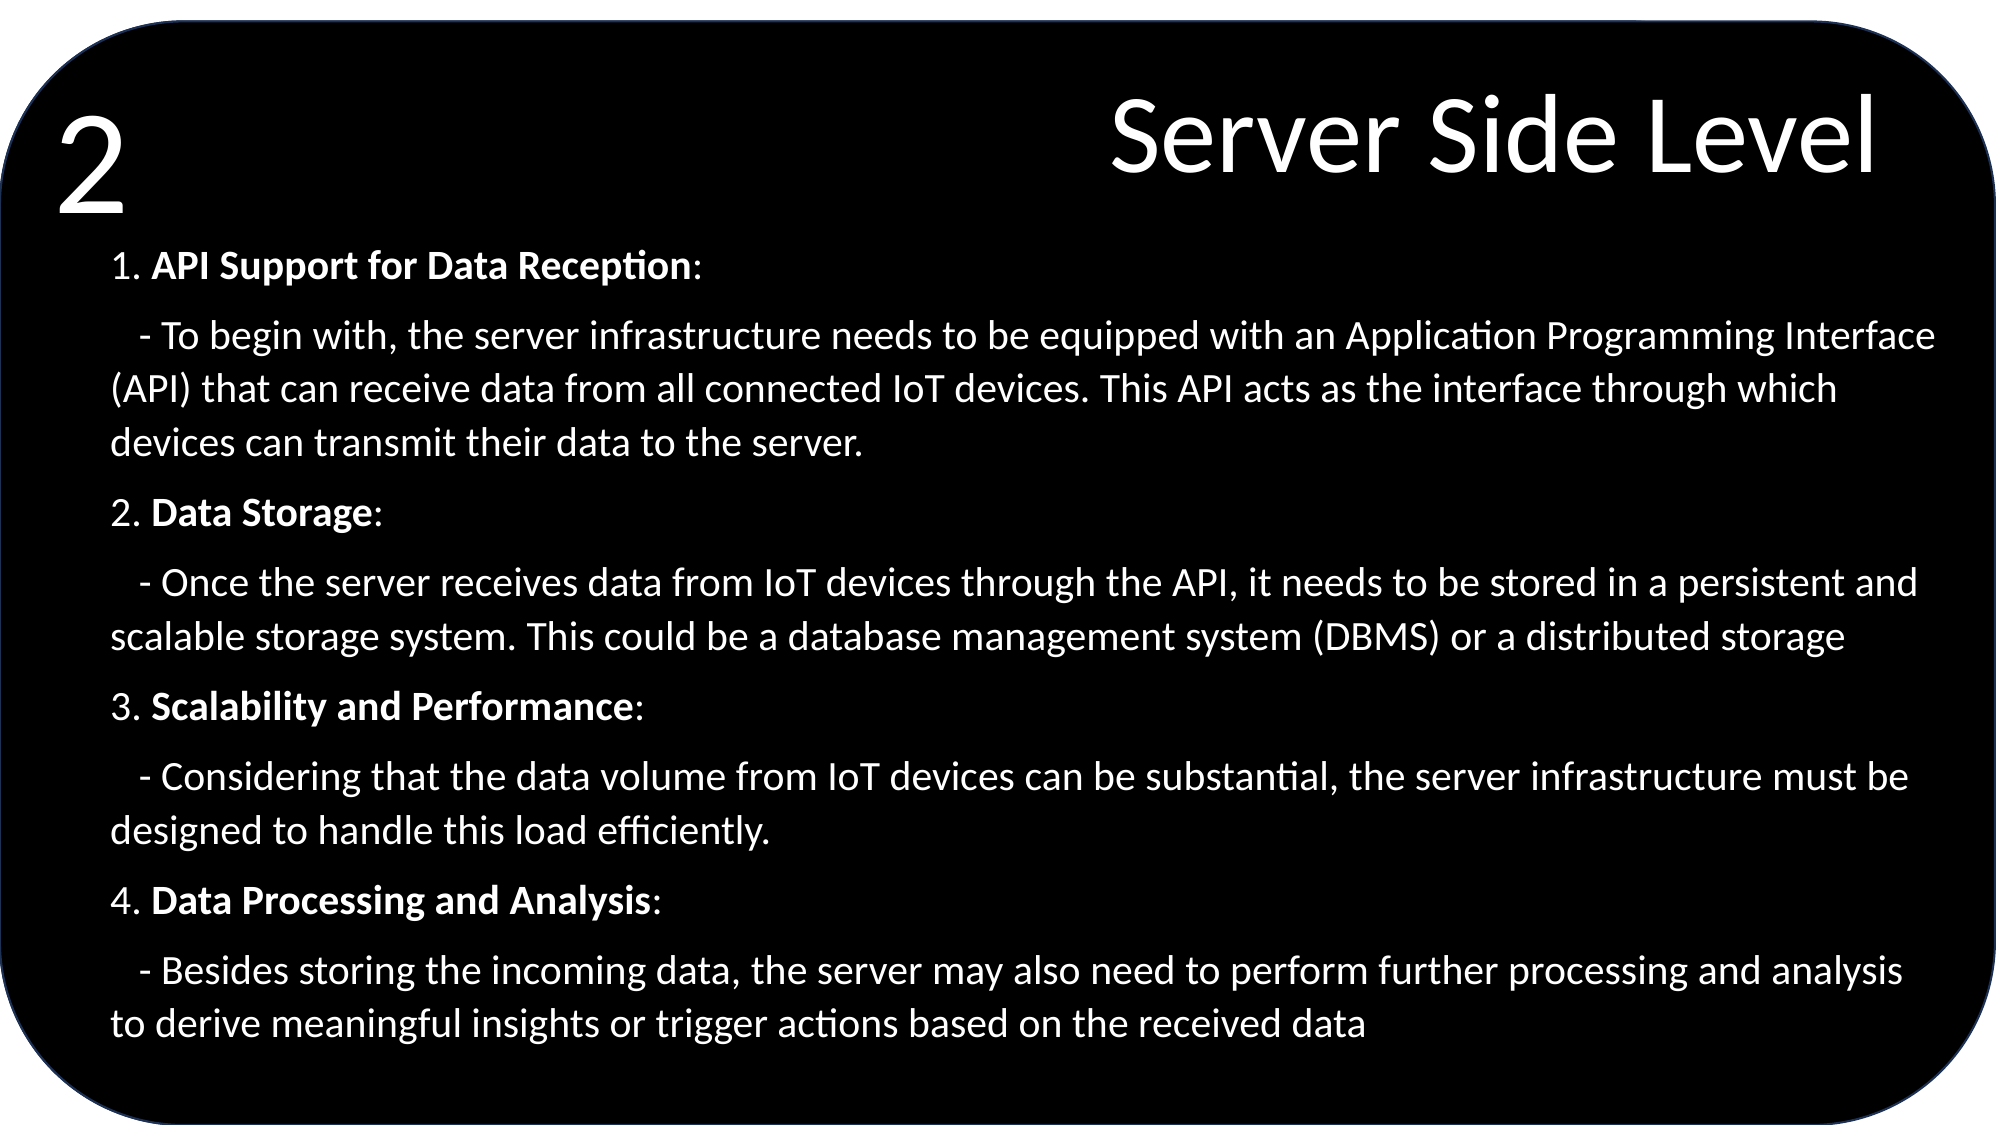

2
Server Side Level

1
Firmware Level
Data Storage on the IoT Device’s Internal Memory:
Alternatively, IoT devices can store collected data locally in their internal memory or storage. This offline data storage approach enables devices to operate autonomously and store data even when there's no immediate connection to a server. The benefits of this method include:
Resilience to Connectivity Issues.
Reduced Dependency on Real-Time Transmission.
Lower Bandwidth Usage
However, there are challenges to consider:
Limited Storage Capacity
Data Latency
Data Integrity

1. API Support for Data Reception:
   - To begin with, the server infrastructure needs to be equipped with an Application Programming Interface (API) that can receive data from all connected IoT devices. This API acts as the interface through which devices can transmit their data to the server.
2. Data Storage:
   - Once the server receives data from IoT devices through the API, it needs to be stored in a persistent and scalable storage system. This could be a database management system (DBMS) or a distributed storage
3. Scalability and Performance:
   - Considering that the data volume from IoT devices can be substantial, the server infrastructure must be designed to handle this load efficiently.
4. Data Processing and Analysis:
   - Besides storing the incoming data, the server may also need to perform further processing and analysis to derive meaningful insights or trigger actions based on the received data